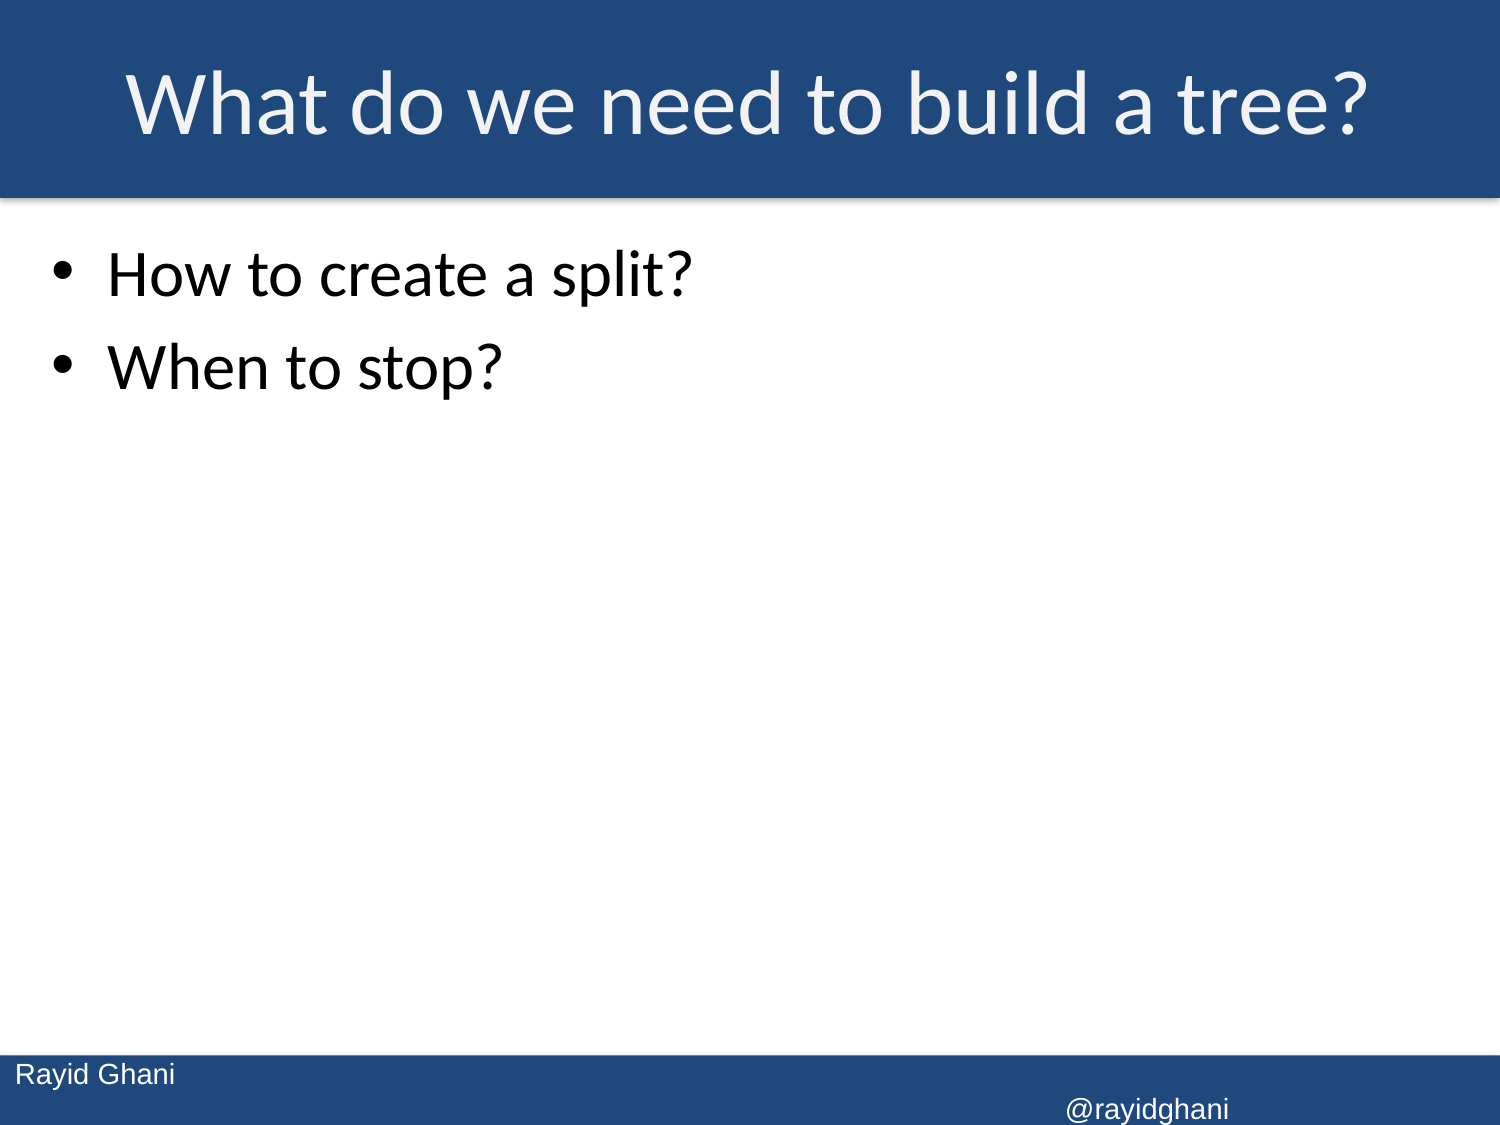

# What do we need to build a tree?
How to create a split?
When to stop?